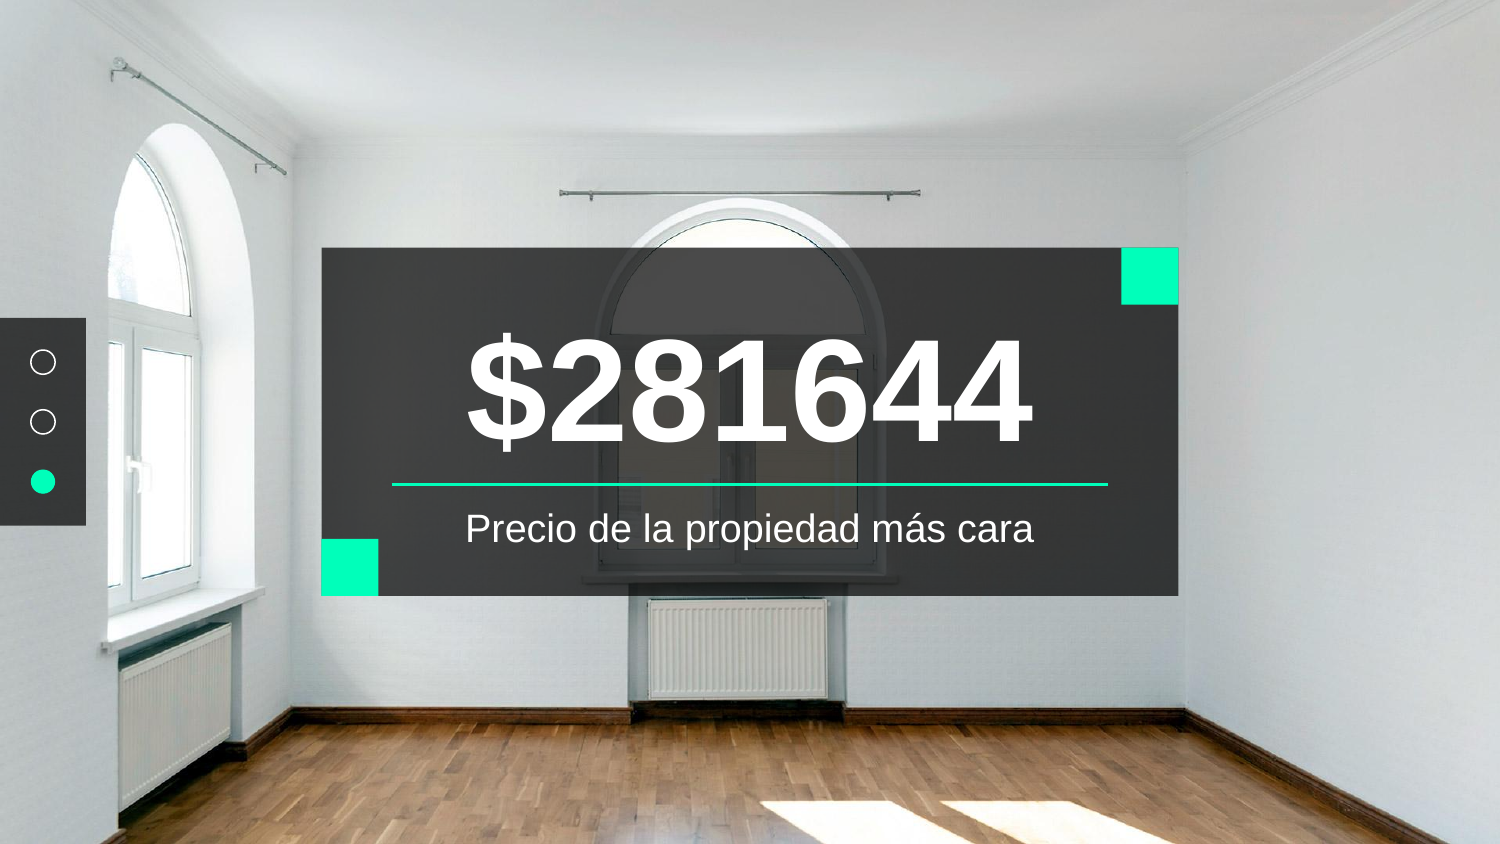

# $281644

Precio de la propiedad más cara